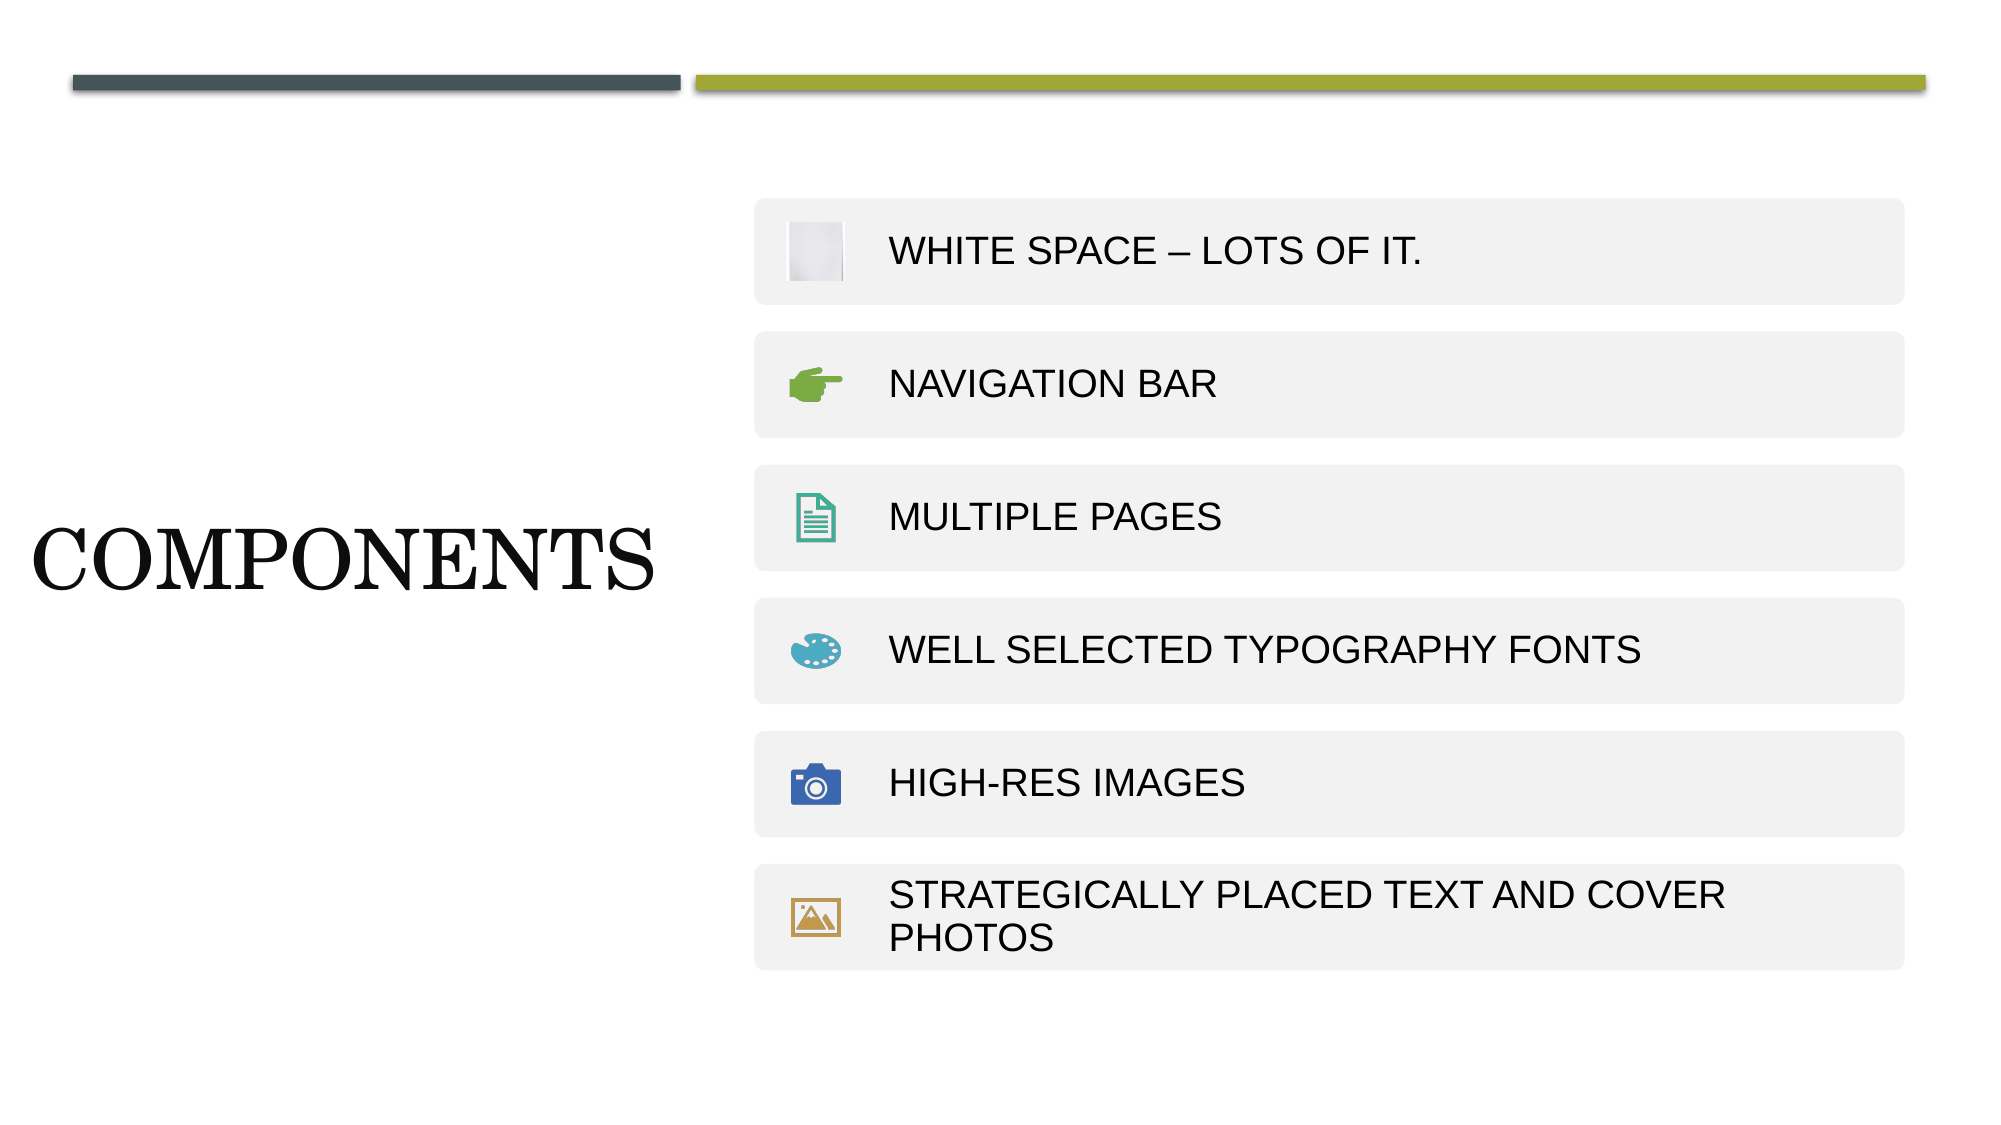

COMPONENTS
WHITE SPACE – LOTS OF IT.
NAVIGATION BAR
MULTIPLE PAGES
WELL SELECTED TYPOGRAPHY FONTS
HIGH-RES IMAGES
STRATEGICALLY PLACED TEXT AND COVER PHOTOS